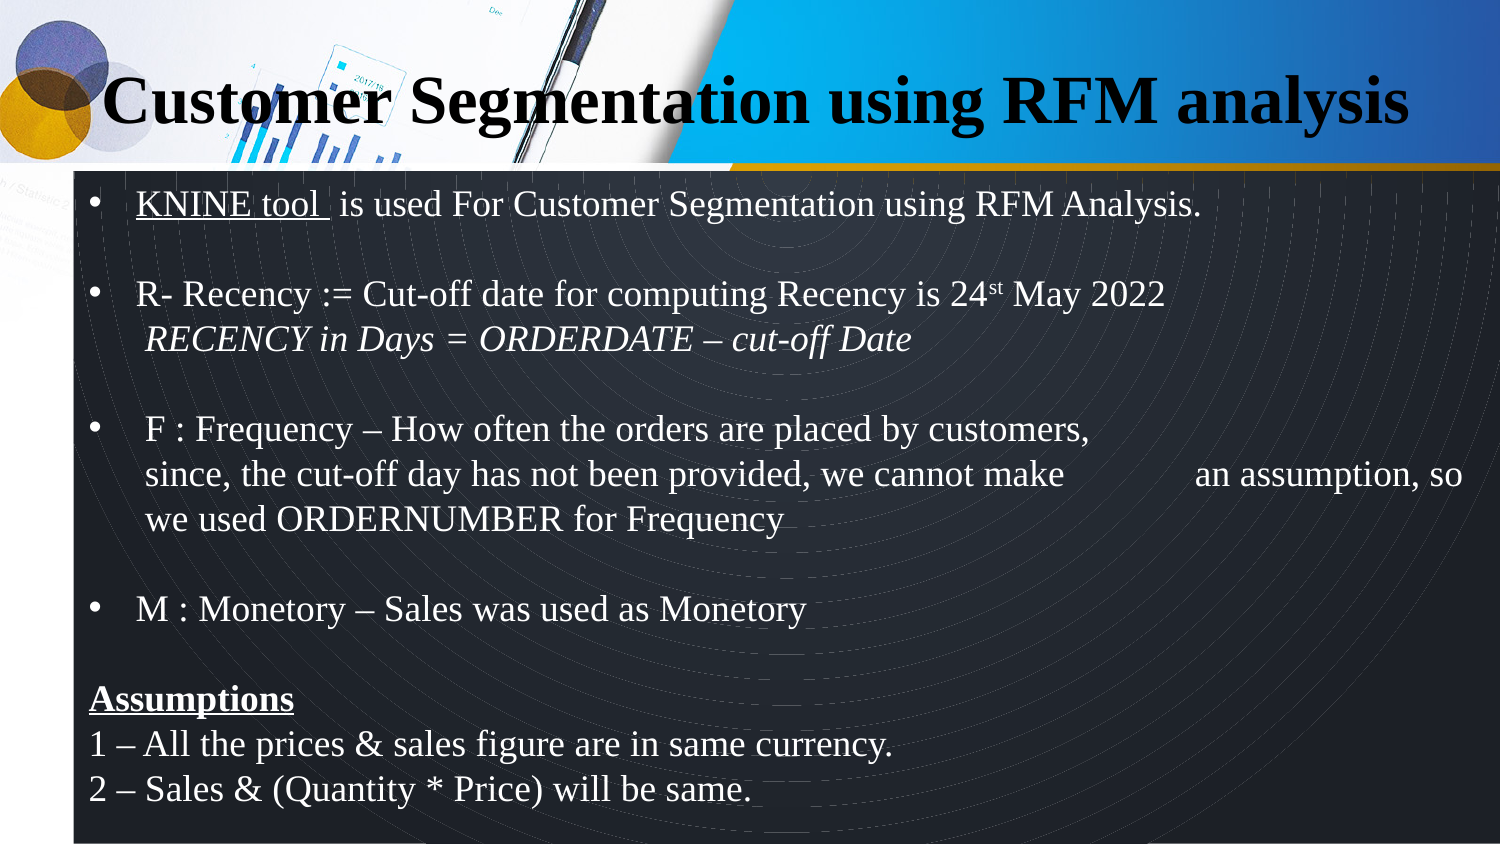

# Customer Segmentation using RFM analysis
KNINE tool  is used For Customer Segmentation using RFM Analysis.

R- Recency := Cut-off date for computing Recency is 24st May 2022
	RECENCY in Days = ORDERDATE – cut-off Date

 F : Frequency – How often the orders are placed by customers,
	since, the cut-off day has not been provided, we cannot make 	an assumption, so we used ORDERNUMBER for Frequency

M : Monetory – Sales was used as Monetory

Assumptions
1 – All the prices & sales figure are in same currency.
2 – Sales & (Quantity * Price) will be same.